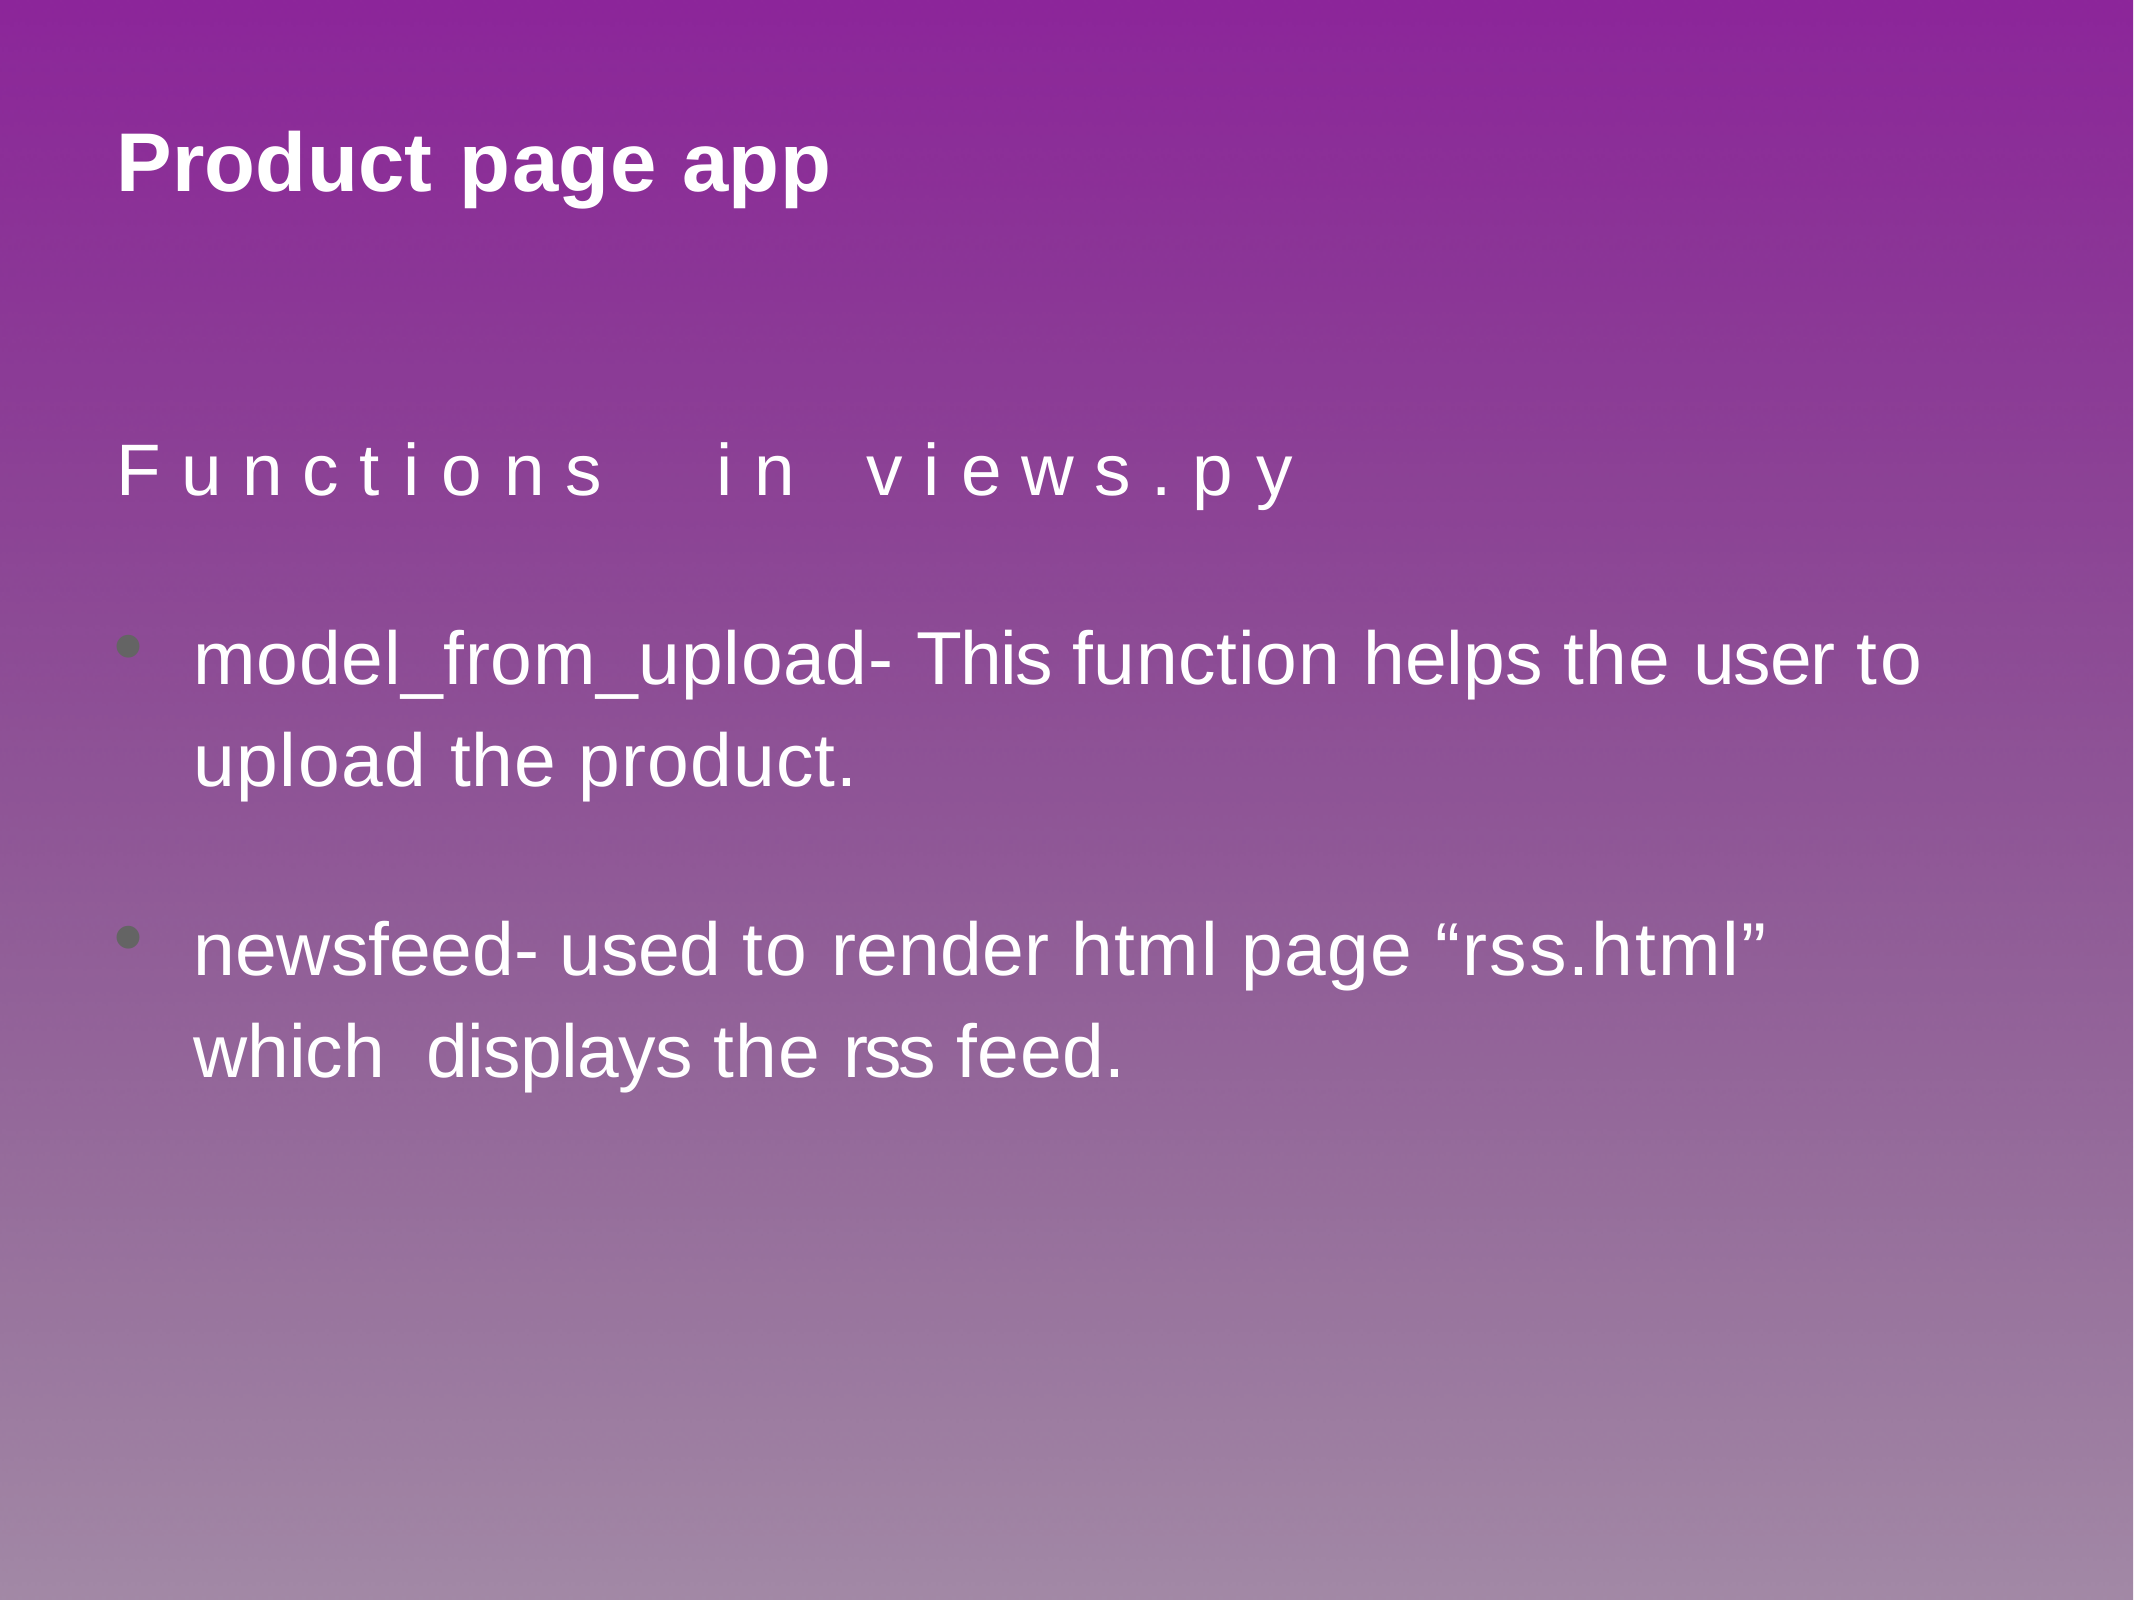

Product page app
F u n c t i o n s	i n	v i e w s . p y

model_from_upload- This function helps the user to  upload the product.
newsfeed- used to render html page “rss.html” which  displays the rss feed.